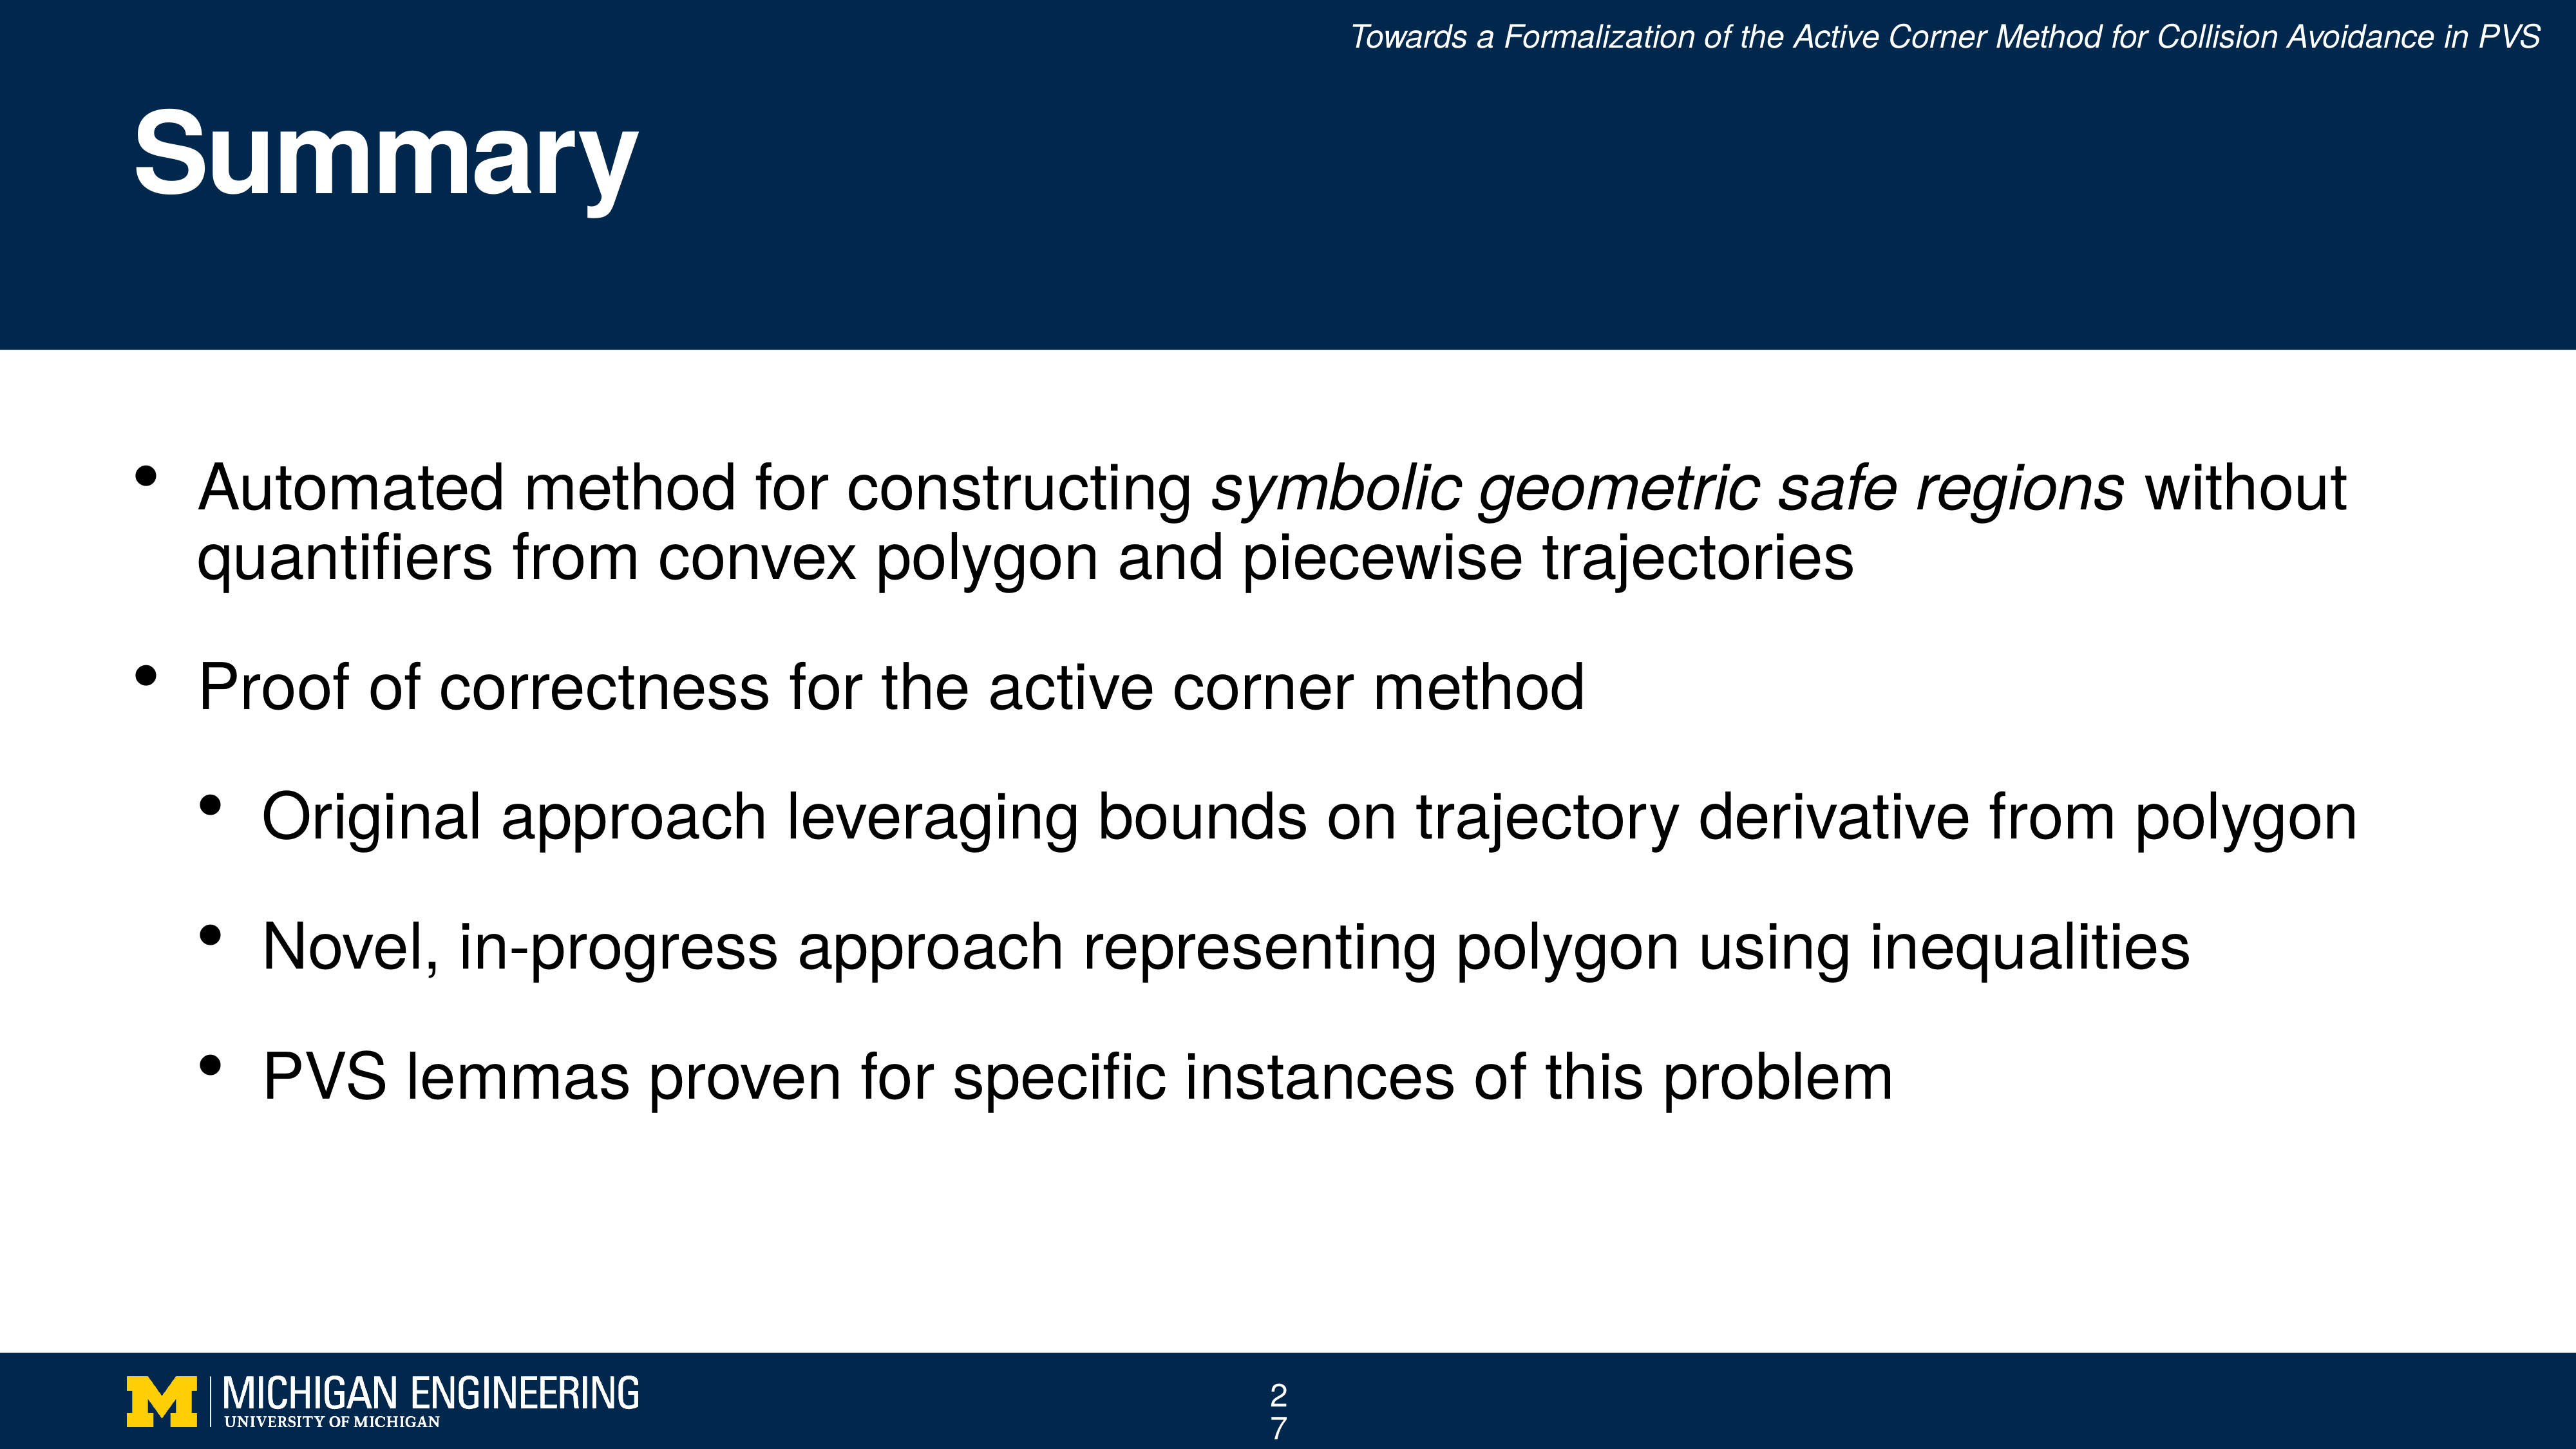

Towards a Formalization of the Active Corner Method for Collision Avoidance in PVS
# Summary

Automated method for constructing symbolic geometric safe regions without quantifiers from convex polygon and piecewise trajectories
Proof of correctness for the active corner method
Original approach leveraging bounds on trajectory derivative from polygon
Novel, in-progress approach representing polygon using inequalities
PVS lemmas proven for specific instances of this problem
27